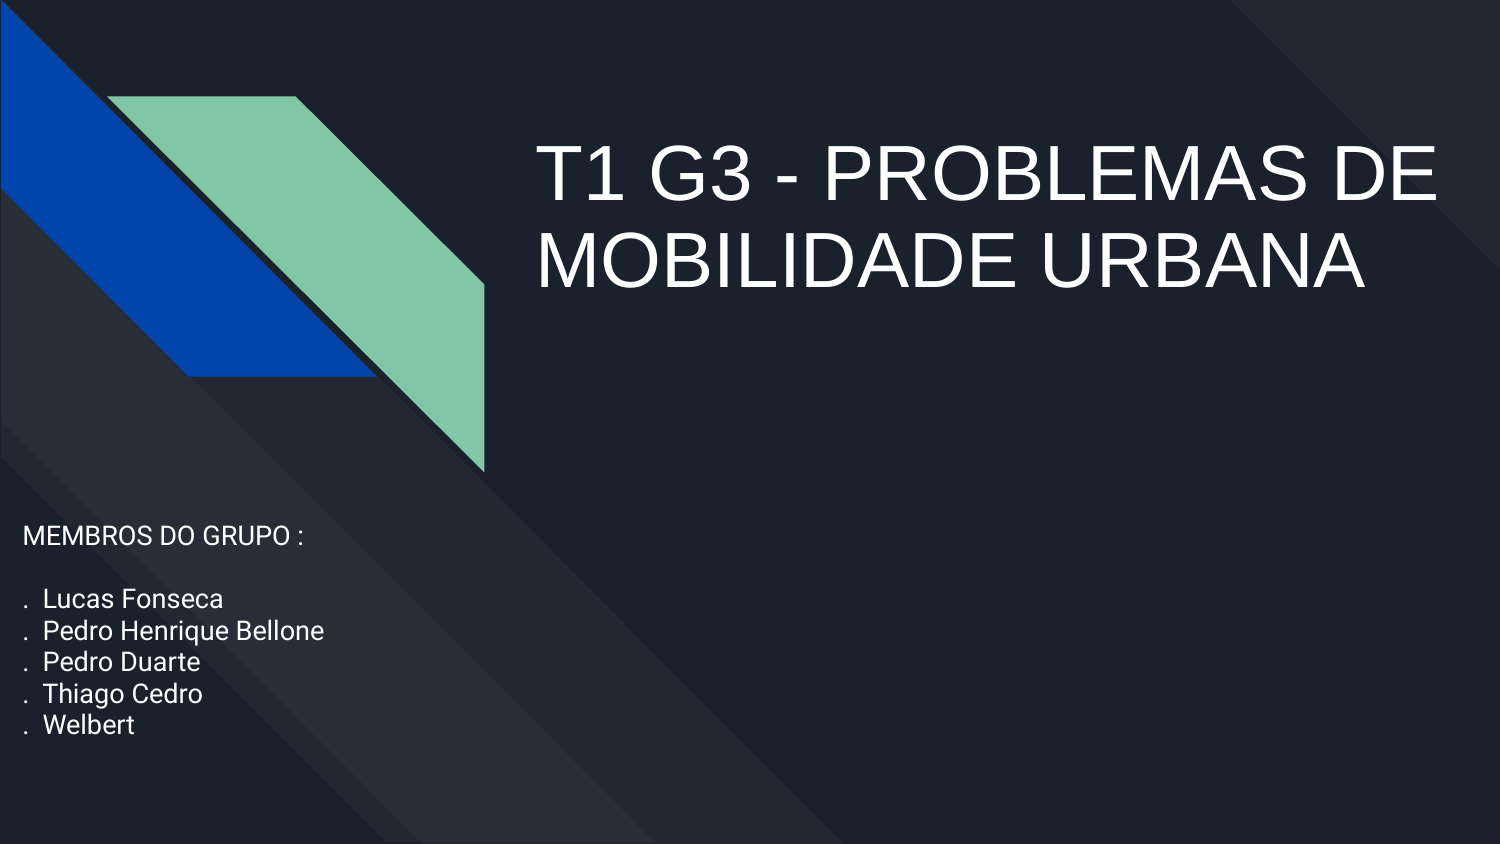

# T1 G3 - PROBLEMAS DE MOBILIDADE URBANA
MEMBROS DO GRUPO :

.  Lucas Fonseca
.  Pedro Henrique Bellone
.  Pedro Duarte
.  Thiago Cedro
.  Welbert